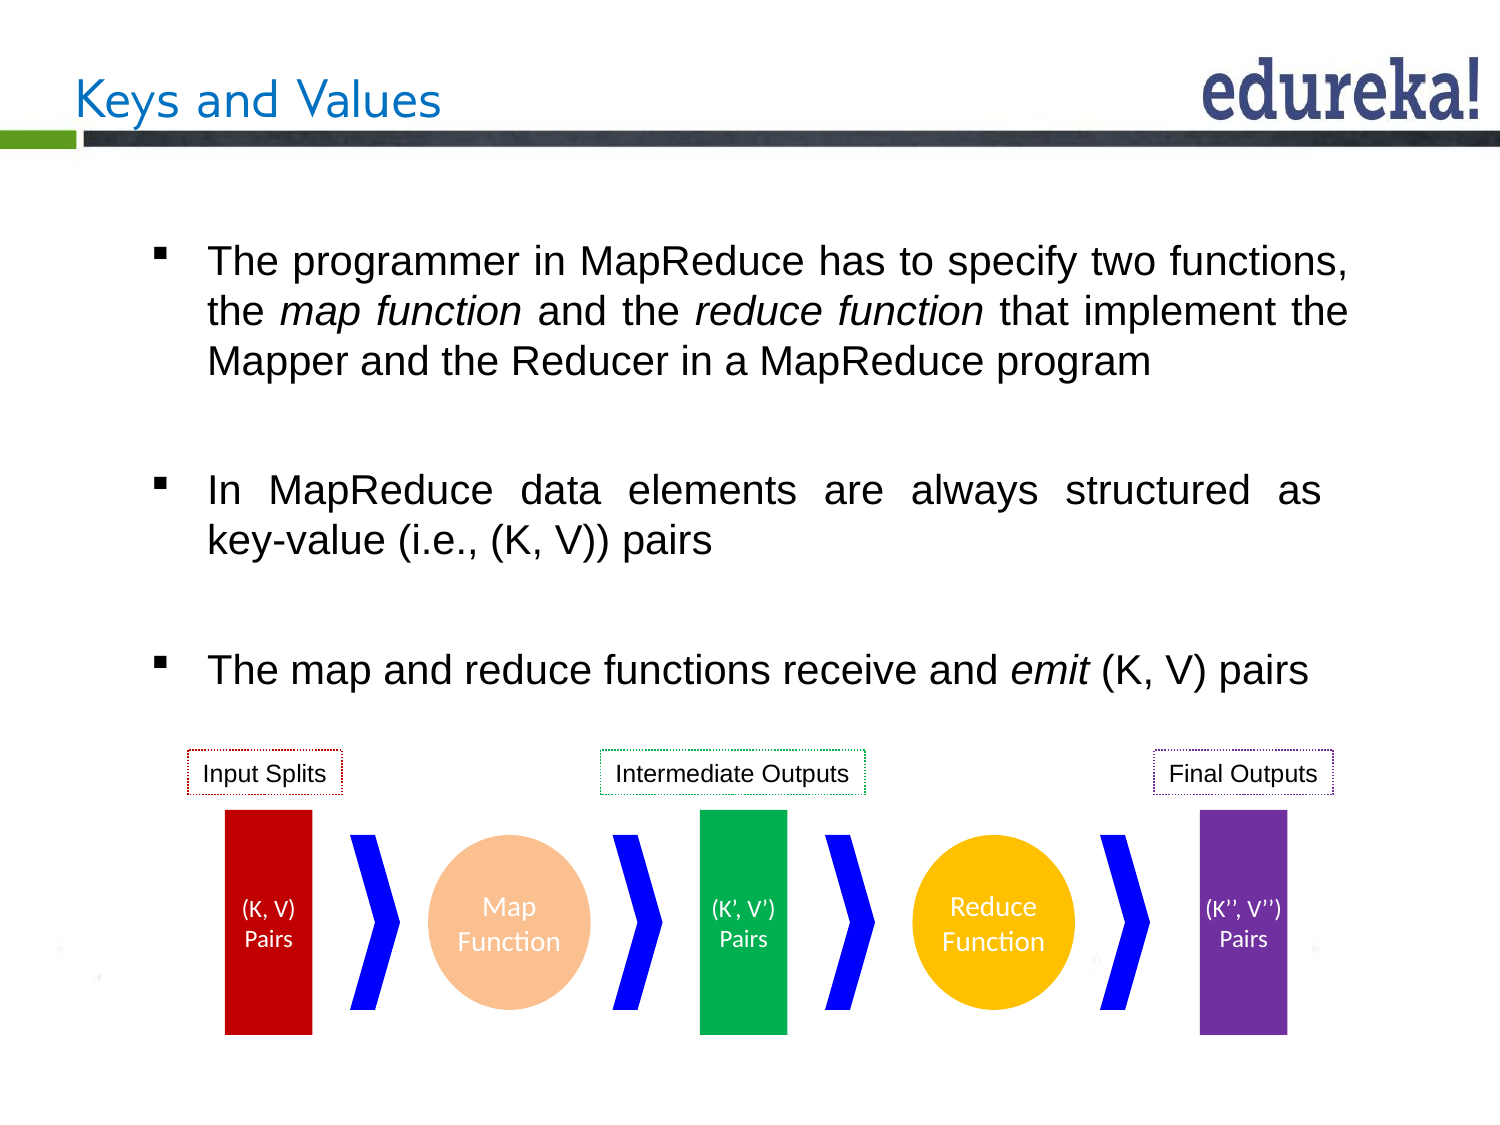

# Keys and Values
The programmer in MapReduce has to specify two functions, the map function and the reduce function that implement the Mapper and the Reducer in a MapReduce program

In MapReduce data elements are always structured as
key-value (i.e., (K, V)) pairs

The map and reduce functions receive and emit (K, V) pairs

Input Splits
Intermediate Outputs
Final Outputs
(K, V) Pairs
(K’, V’) Pairs
(K’’, V’’) Pairs

Map Function

Reduce Function